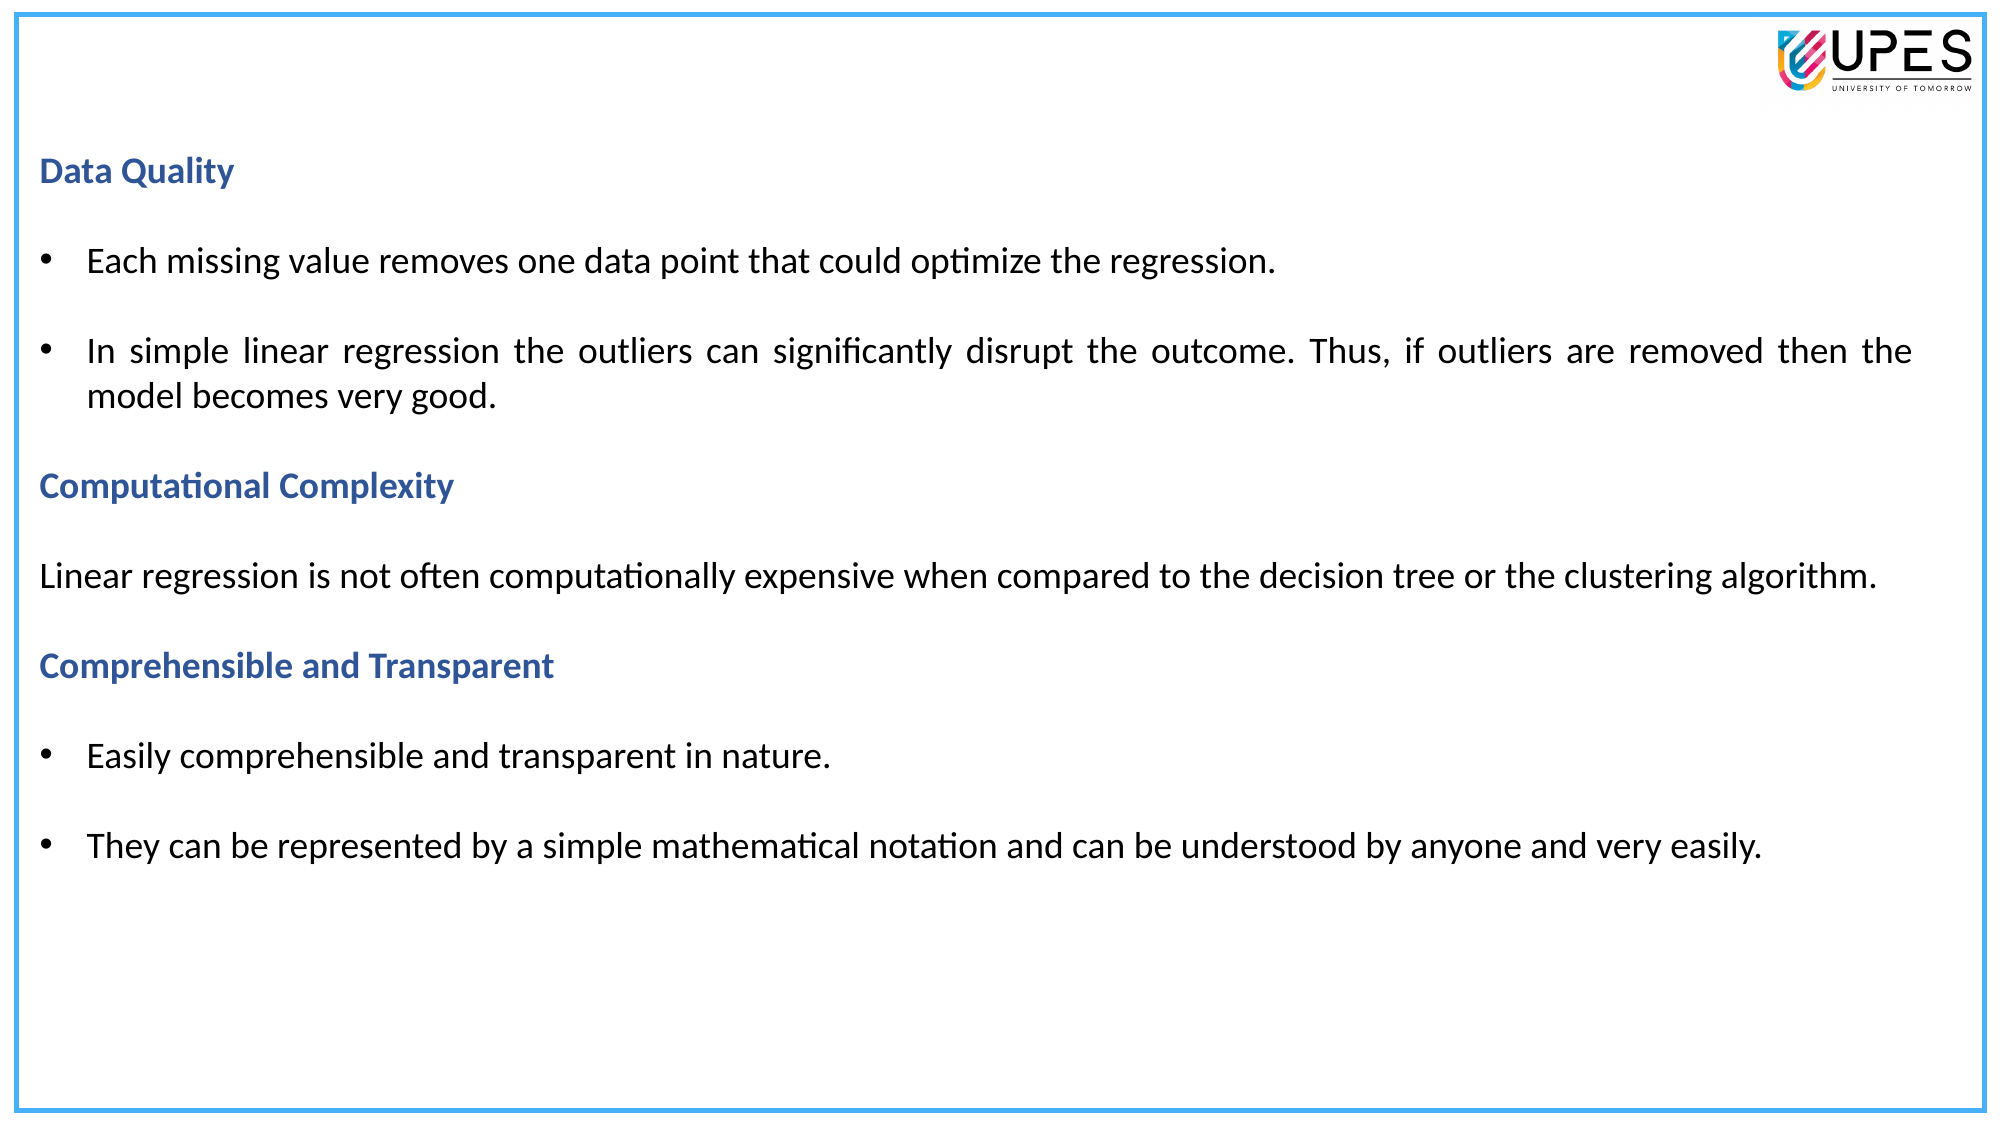

Data Quality

Each missing value removes one data point that could optimize the regression.

In simple linear regression the outliers can significantly disrupt the outcome. Thus, if outliers are removed then the model becomes very good.

Computational Complexity

Linear regression is not often computationally expensive when compared to the decision tree or the clustering algorithm.

Comprehensible and Transparent

Easily comprehensible and transparent in nature.

They can be represented by a simple mathematical notation and can be understood by anyone and very easily.